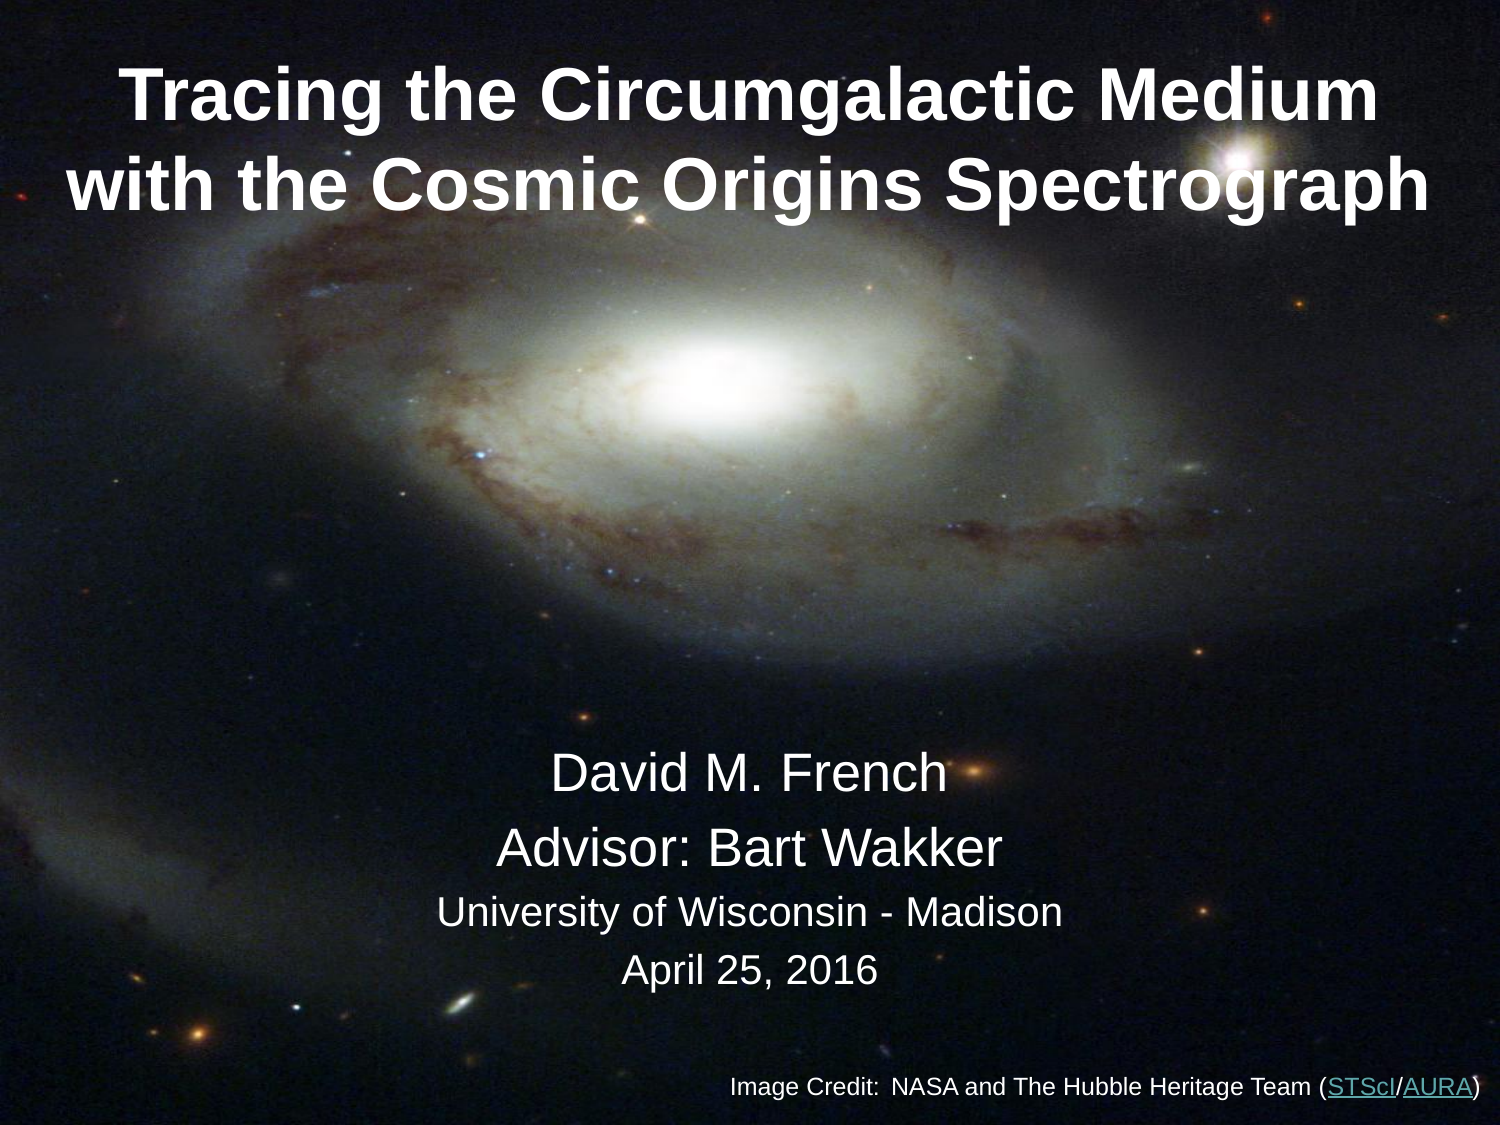

# Tracing the Circumgalactic Medium with the Cosmic Origins Spectrograph
David M. French
Advisor: Bart Wakker
University of Wisconsin - Madison
April 25, 2016

Image Credit: NASA and The Hubble Heritage Team (STScI/AURA)